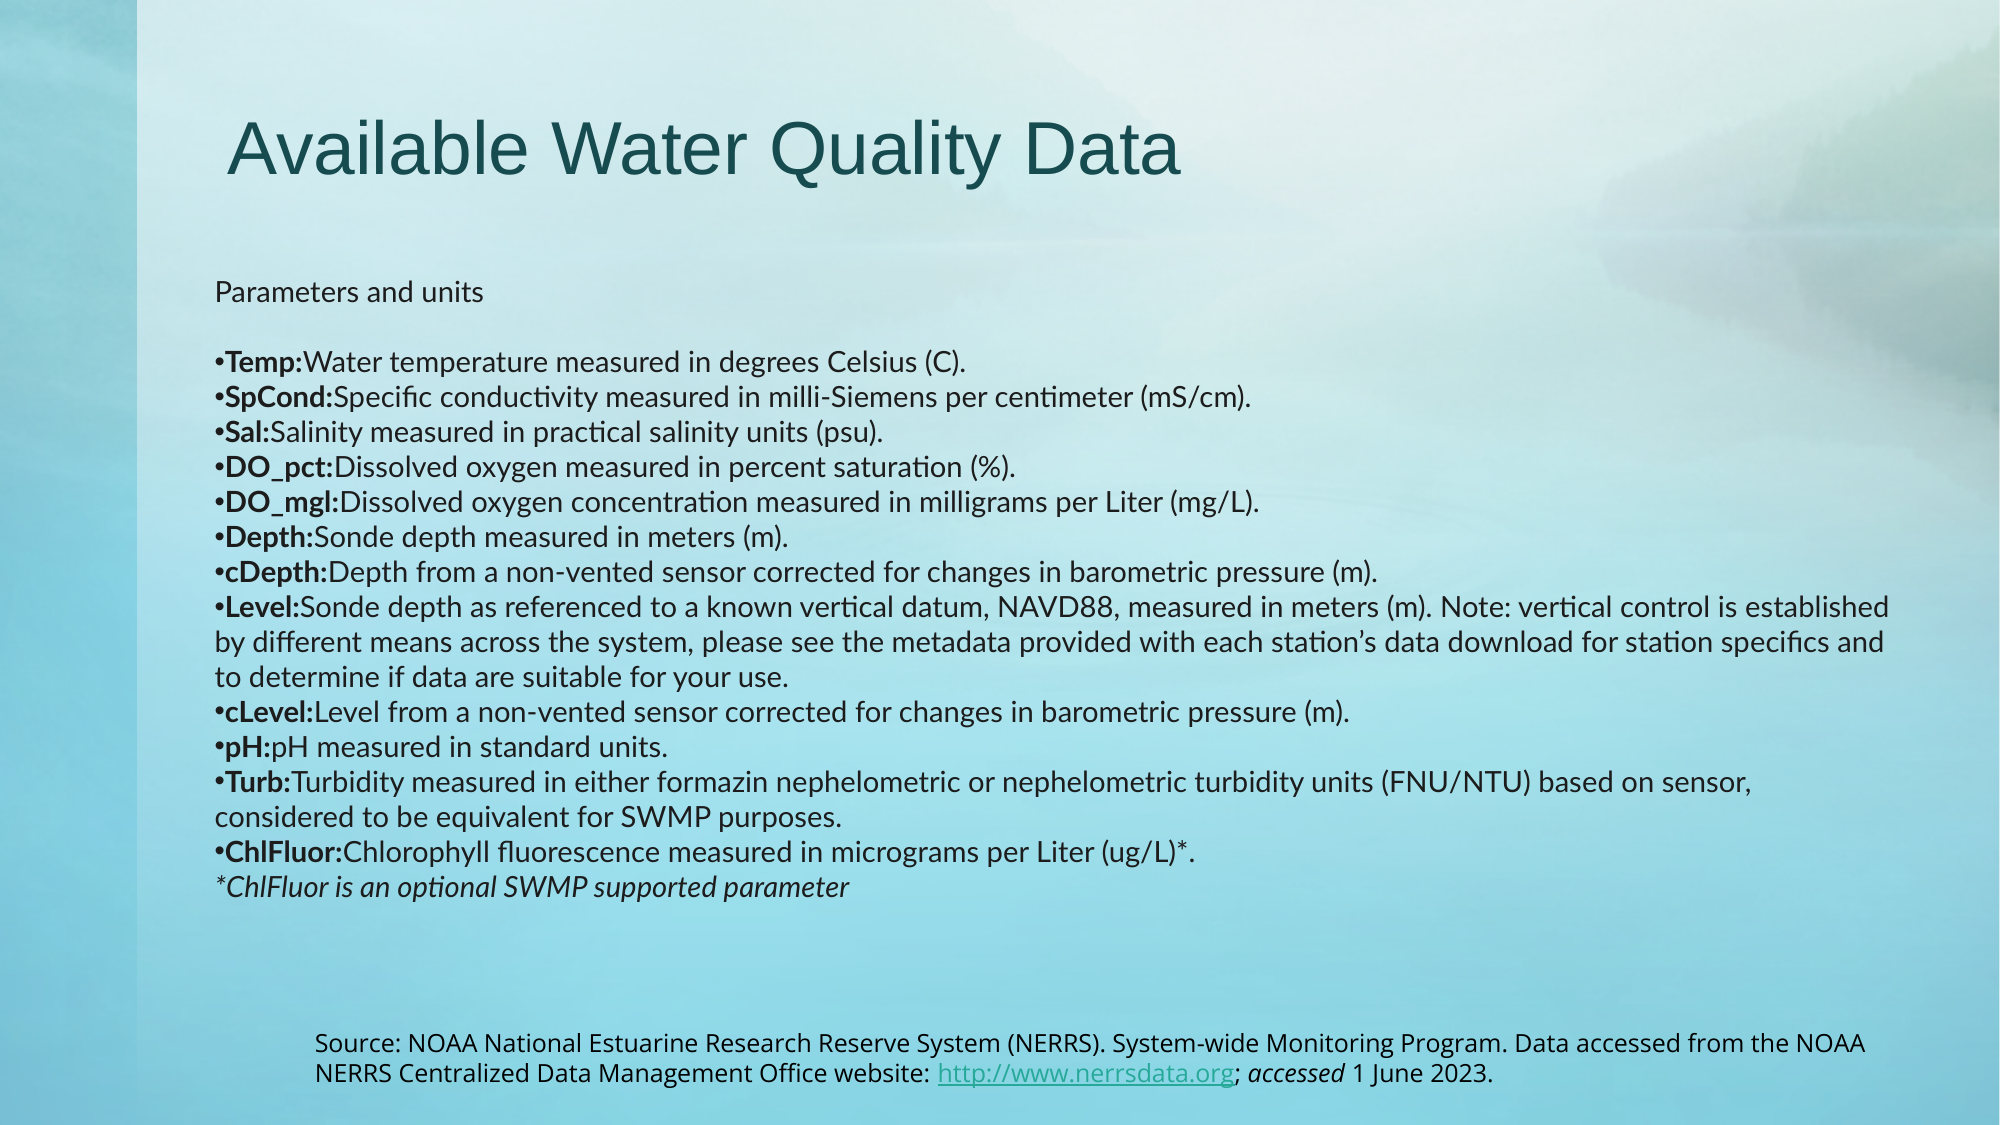

# Available Water Quality Data
Parameters and units
Temp:Water temperature measured in degrees Celsius (C).
SpCond:Specific conductivity measured in milli-Siemens per centimeter (mS/cm).
Sal:Salinity measured in practical salinity units (psu).
DO_pct:Dissolved oxygen measured in percent saturation (%).
DO_mgl:Dissolved oxygen concentration measured in milligrams per Liter (mg/L).
Depth:Sonde depth measured in meters (m).
cDepth:Depth from a non-vented sensor corrected for changes in barometric pressure (m).
Level:Sonde depth as referenced to a known vertical datum, NAVD88, measured in meters (m). Note: vertical control is established by different means across the system, please see the metadata provided with each station’s data download for station specifics and to determine if data are suitable for your use.
cLevel:Level from a non-vented sensor corrected for changes in barometric pressure (m).
pH:pH measured in standard units.
Turb:Turbidity measured in either formazin nephelometric or nephelometric turbidity units (FNU/NTU) based on sensor, considered to be equivalent for SWMP purposes.
ChlFluor:Chlorophyll fluorescence measured in micrograms per Liter (ug/L)*.
*ChlFluor is an optional SWMP supported parameter

Source: NOAA National Estuarine Research Reserve System (NERRS). System-wide Monitoring Program. Data accessed from the NOAA NERRS Centralized Data Management Office website: http://www.nerrsdata.org; accessed 1 June 2023.